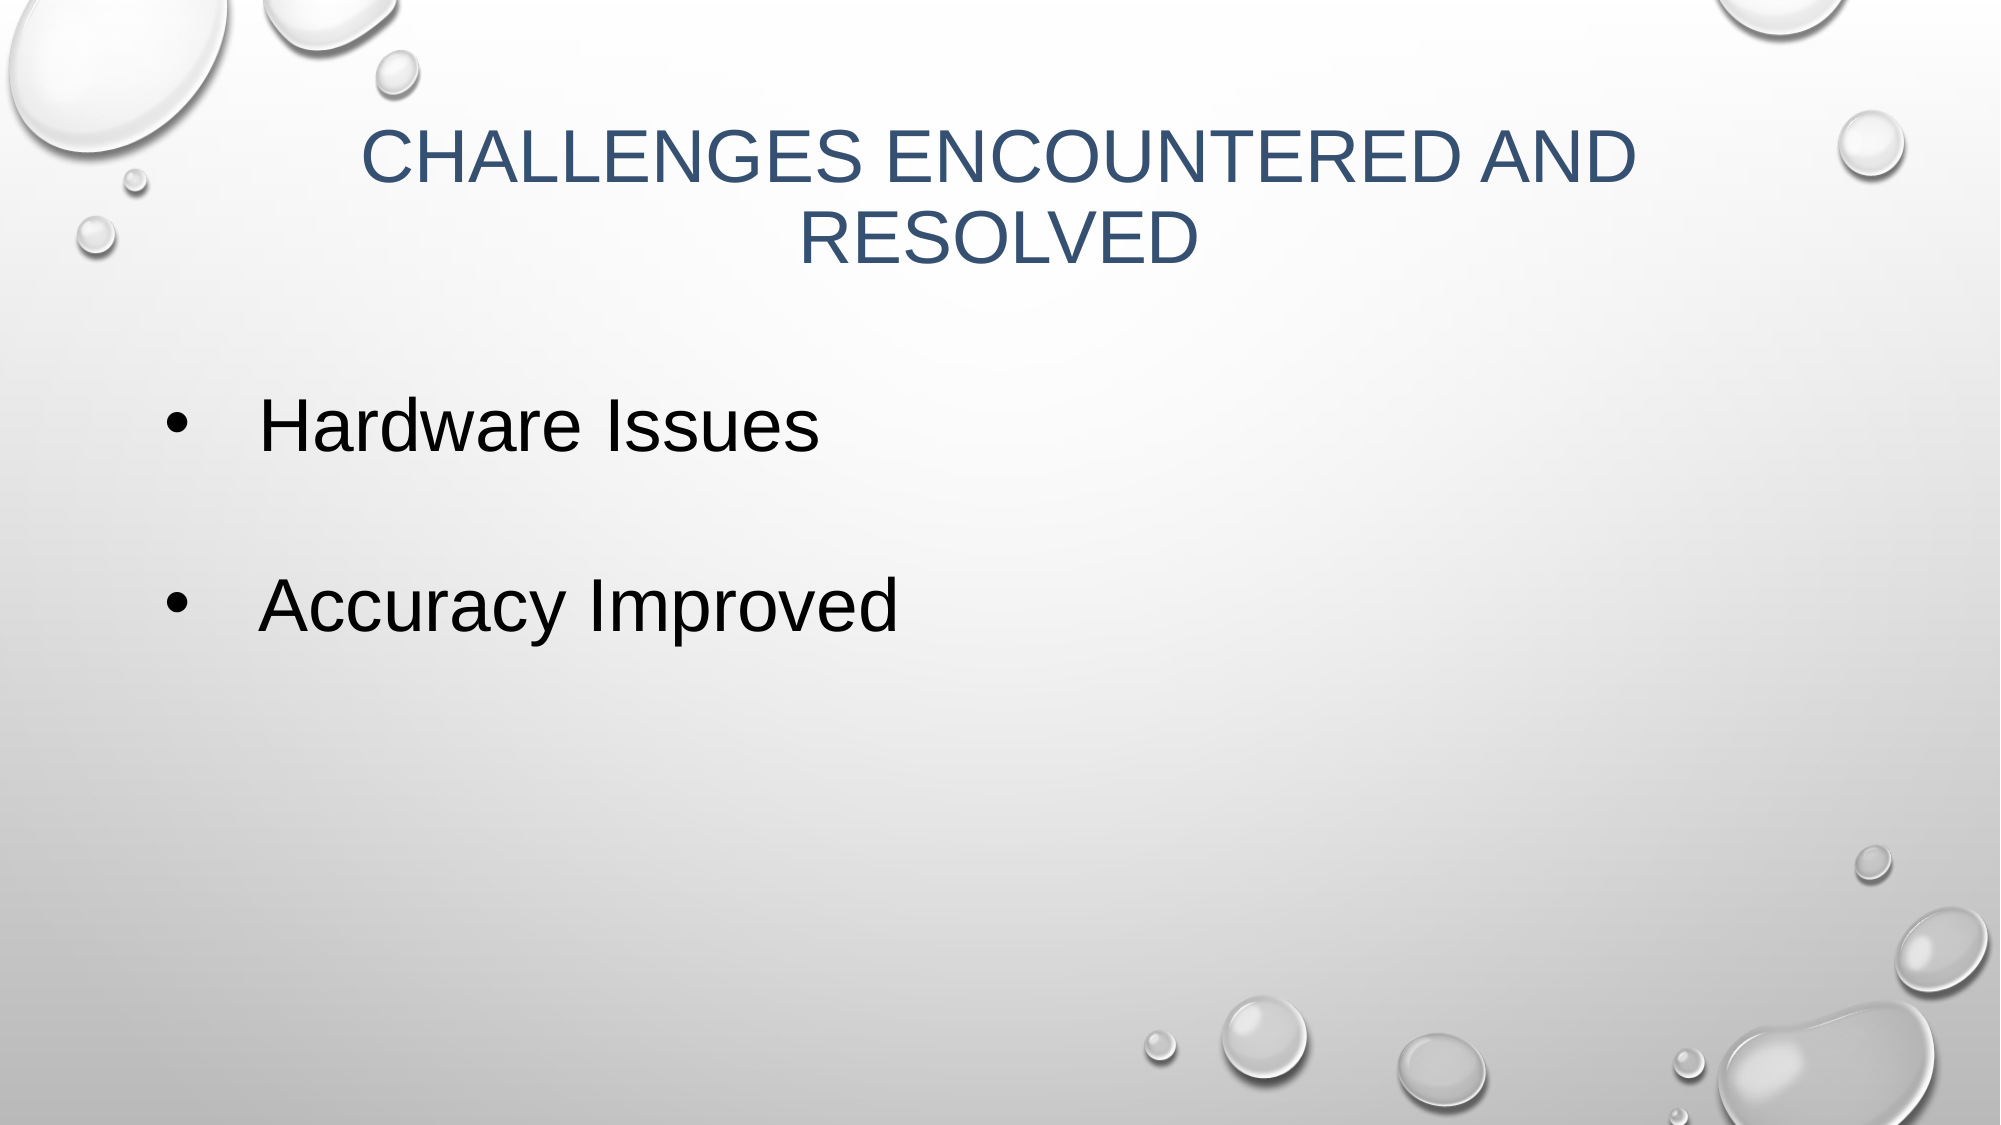

# Challenges Encountered and Resolved
Hardware Issues

Accuracy Improved